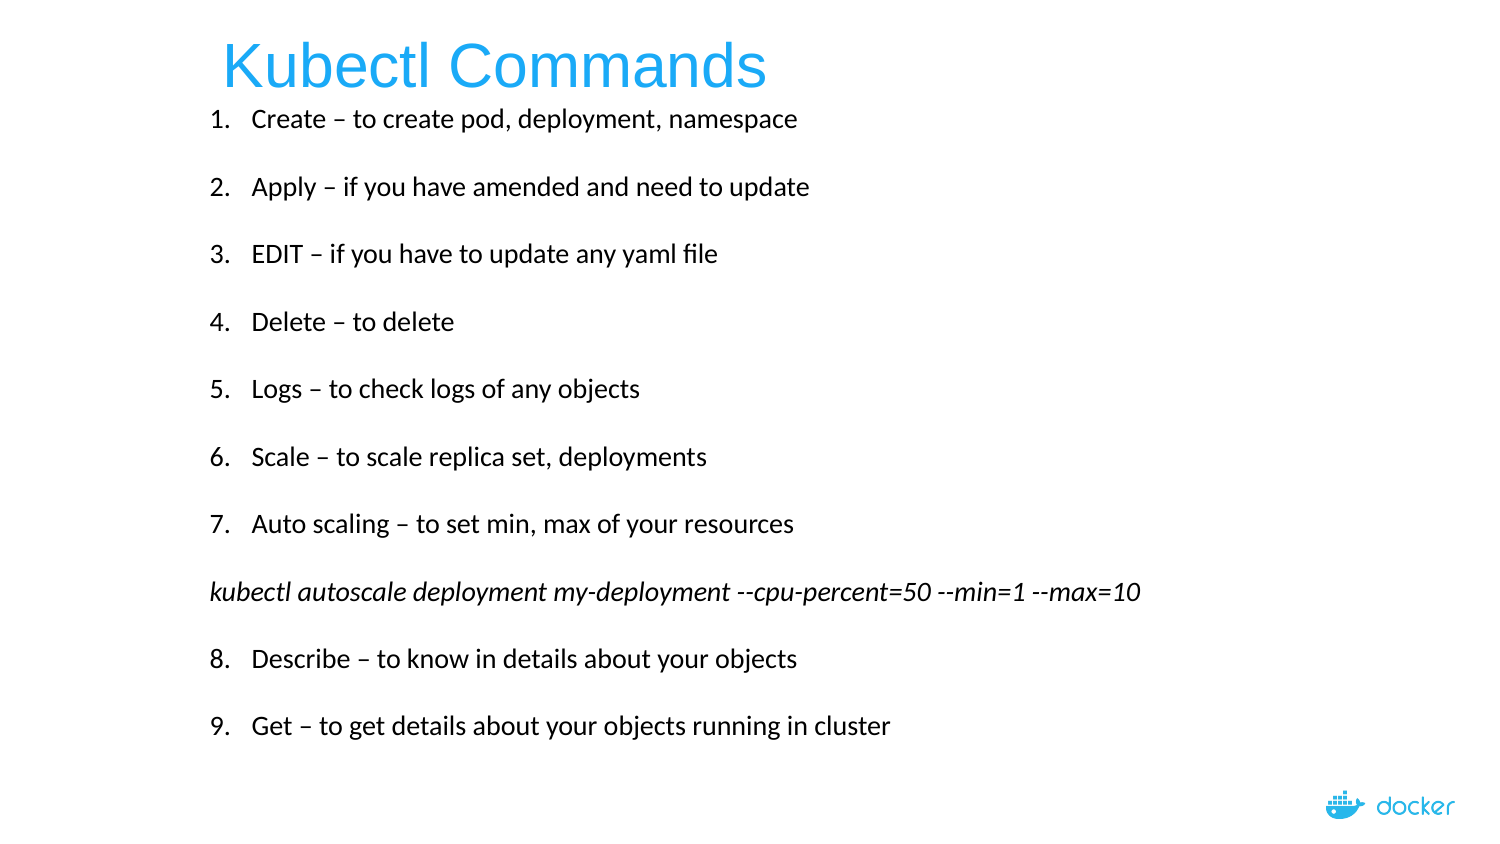

# Kubectl Commands
Create – to create pod, deployment, namespace

Apply – if you have amended and need to update

EDIT – if you have to update any yaml file

Delete – to delete

Logs – to check logs of any objects

Scale – to scale replica set, deployments

Auto scaling – to set min, max of your resources

kubectl autoscale deployment my-deployment --cpu-percent=50 --min=1 --max=10

Describe – to know in details about your objects

Get – to get details about your objects running in cluster